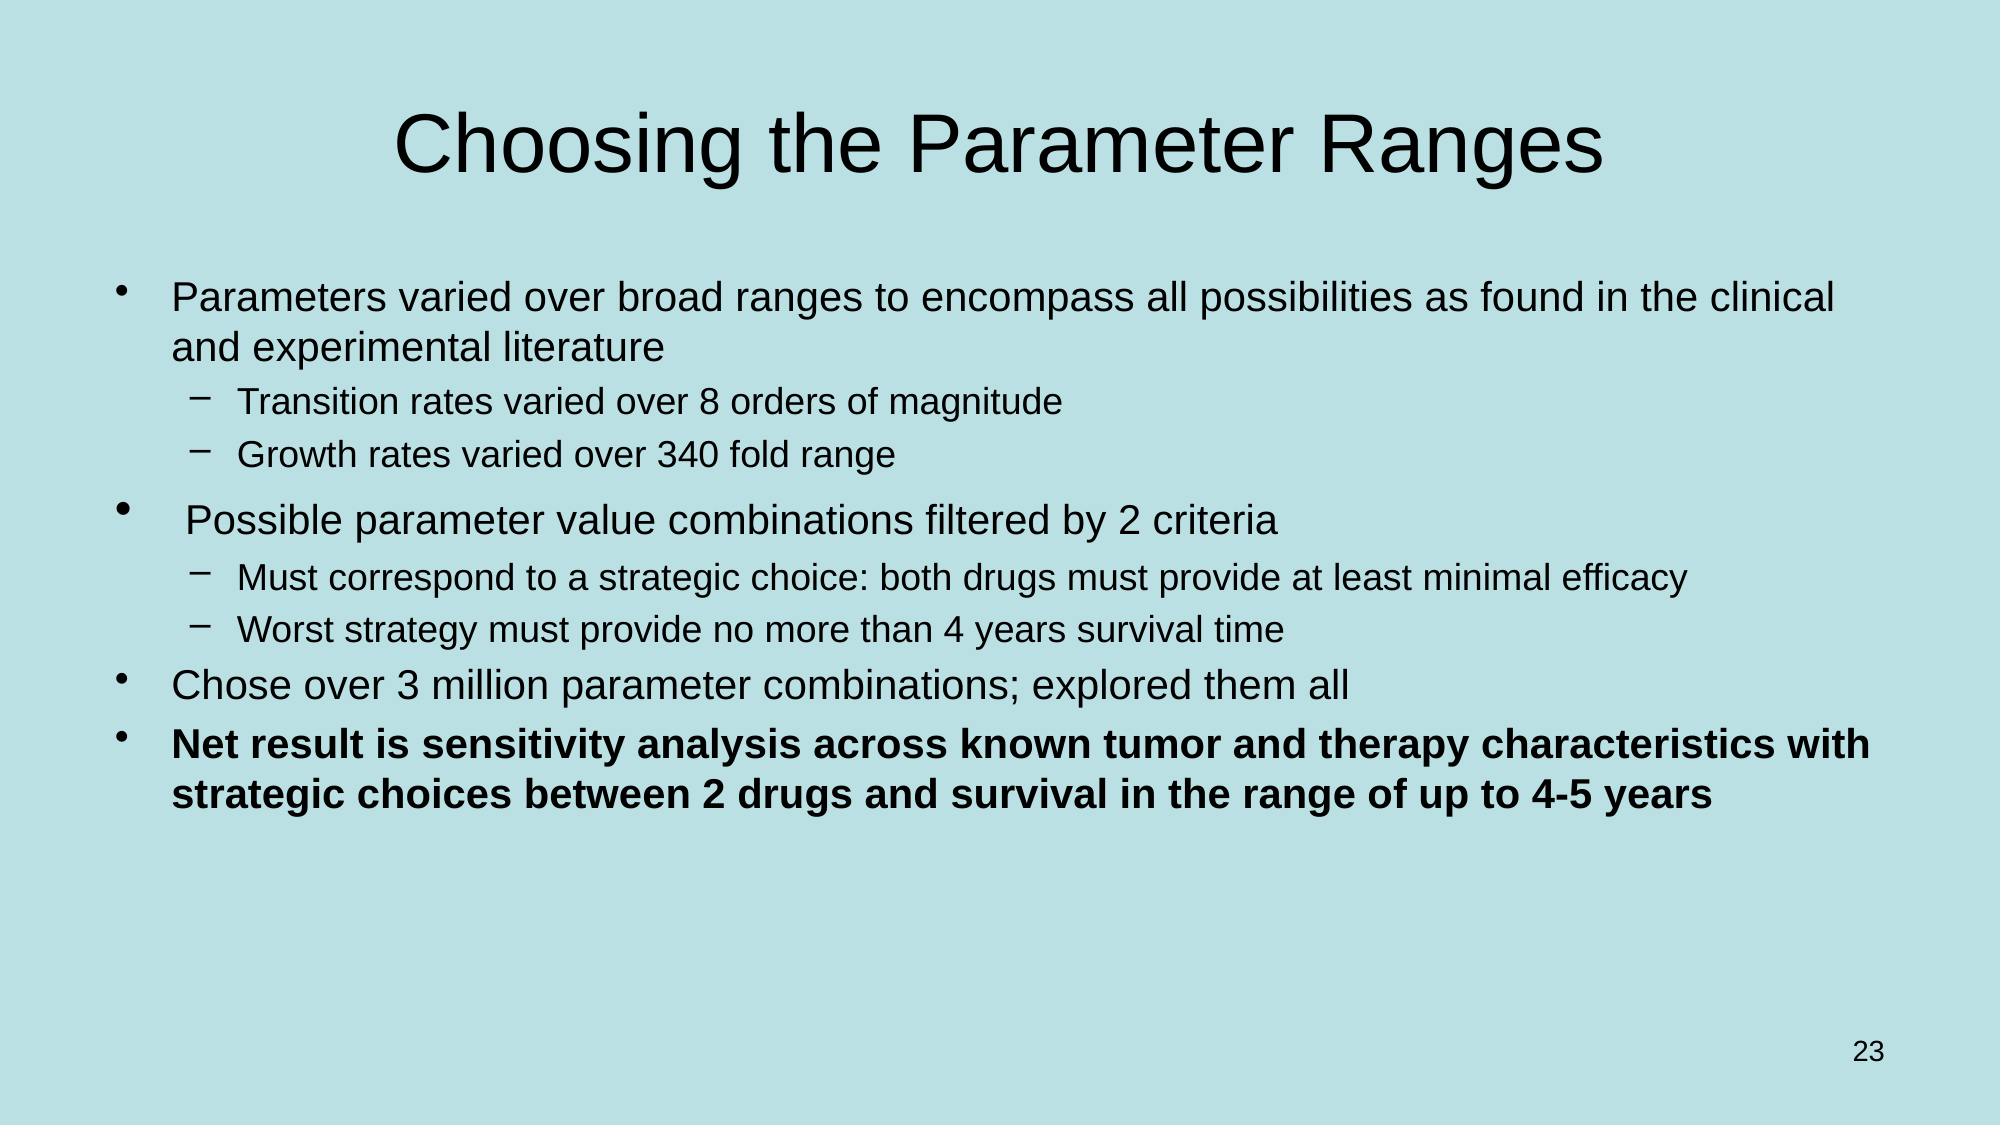

# Choosing the Parameter Ranges
Parameters varied over broad ranges to encompass all possibilities as found in the clinical and experimental literature
Transition rates varied over 8 orders of magnitude
Growth rates varied over 340 fold range
 Possible parameter value combinations filtered by 2 criteria
Must correspond to a strategic choice: both drugs must provide at least minimal efficacy
Worst strategy must provide no more than 4 years survival time
Chose over 3 million parameter combinations; explored them all
Net result is sensitivity analysis across known tumor and therapy characteristics with strategic choices between 2 drugs and survival in the range of up to 4-5 years
23